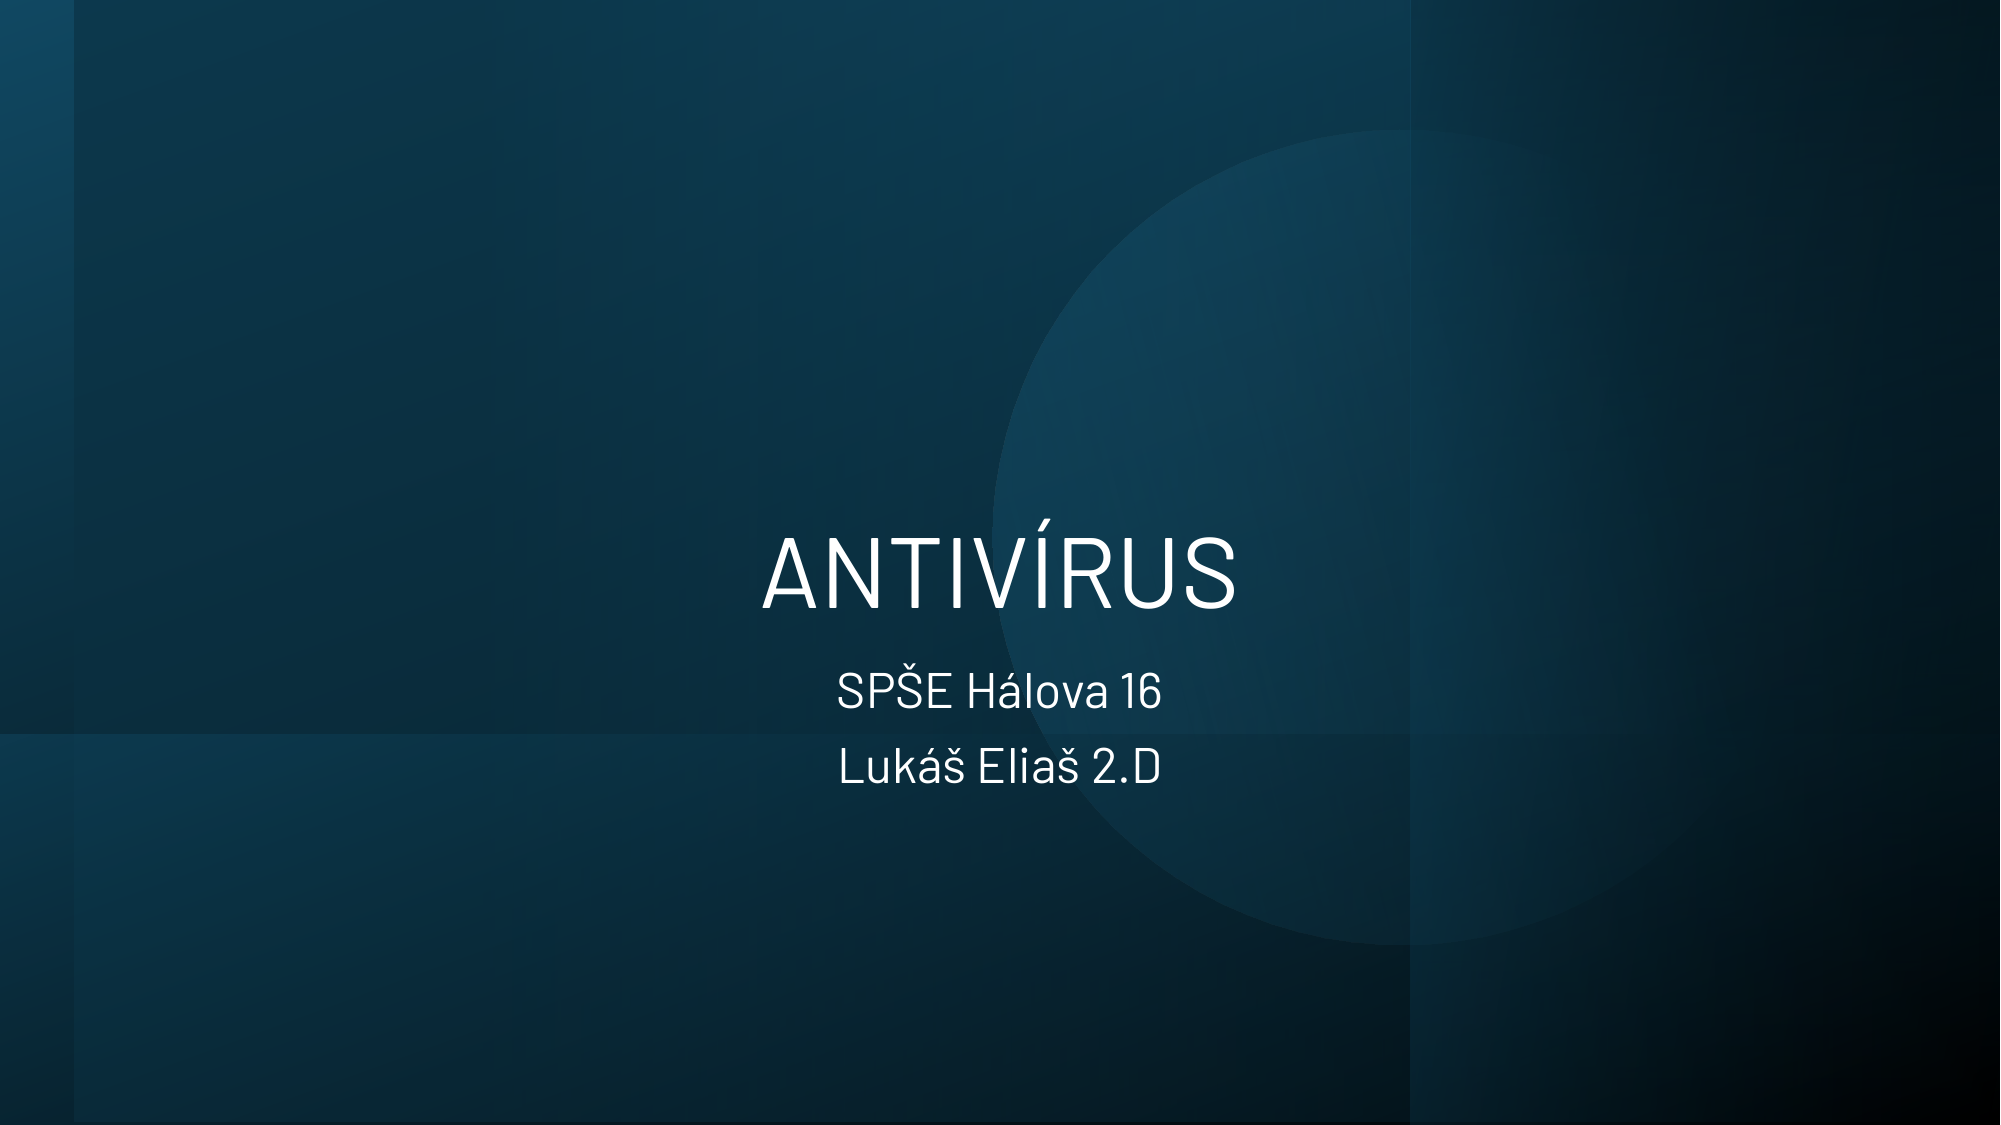

# ANTIVÍRUS

SPŠE Hálova 16
Lukáš Eliaš 2.D